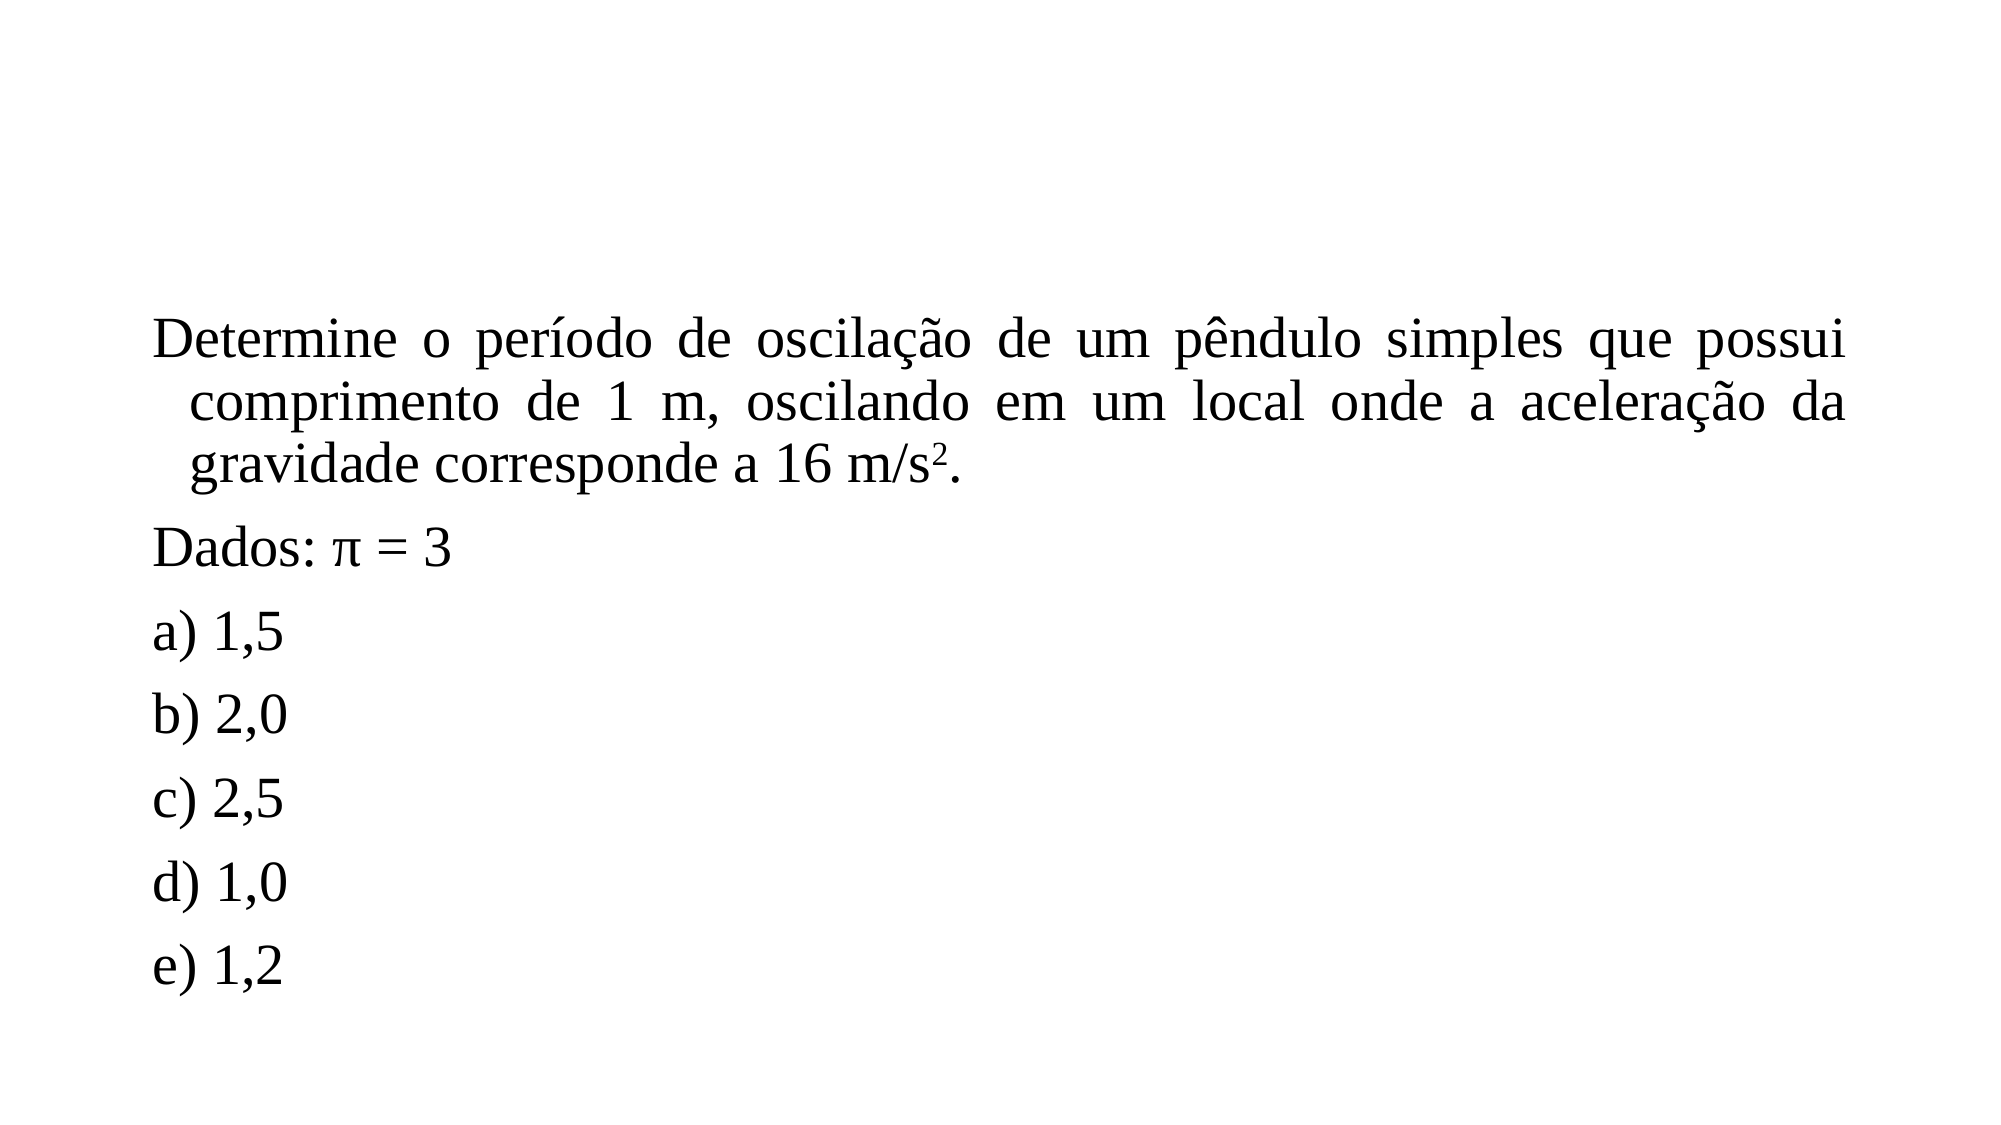

#
Determine o período de oscilação de um pêndulo simples que possui comprimento de 1 m, oscilando em um local onde a aceleração da gravidade corresponde a 16 m/s2.
Dados: π = 3
a) 1,5
b) 2,0
c) 2,5
d) 1,0
e) 1,2